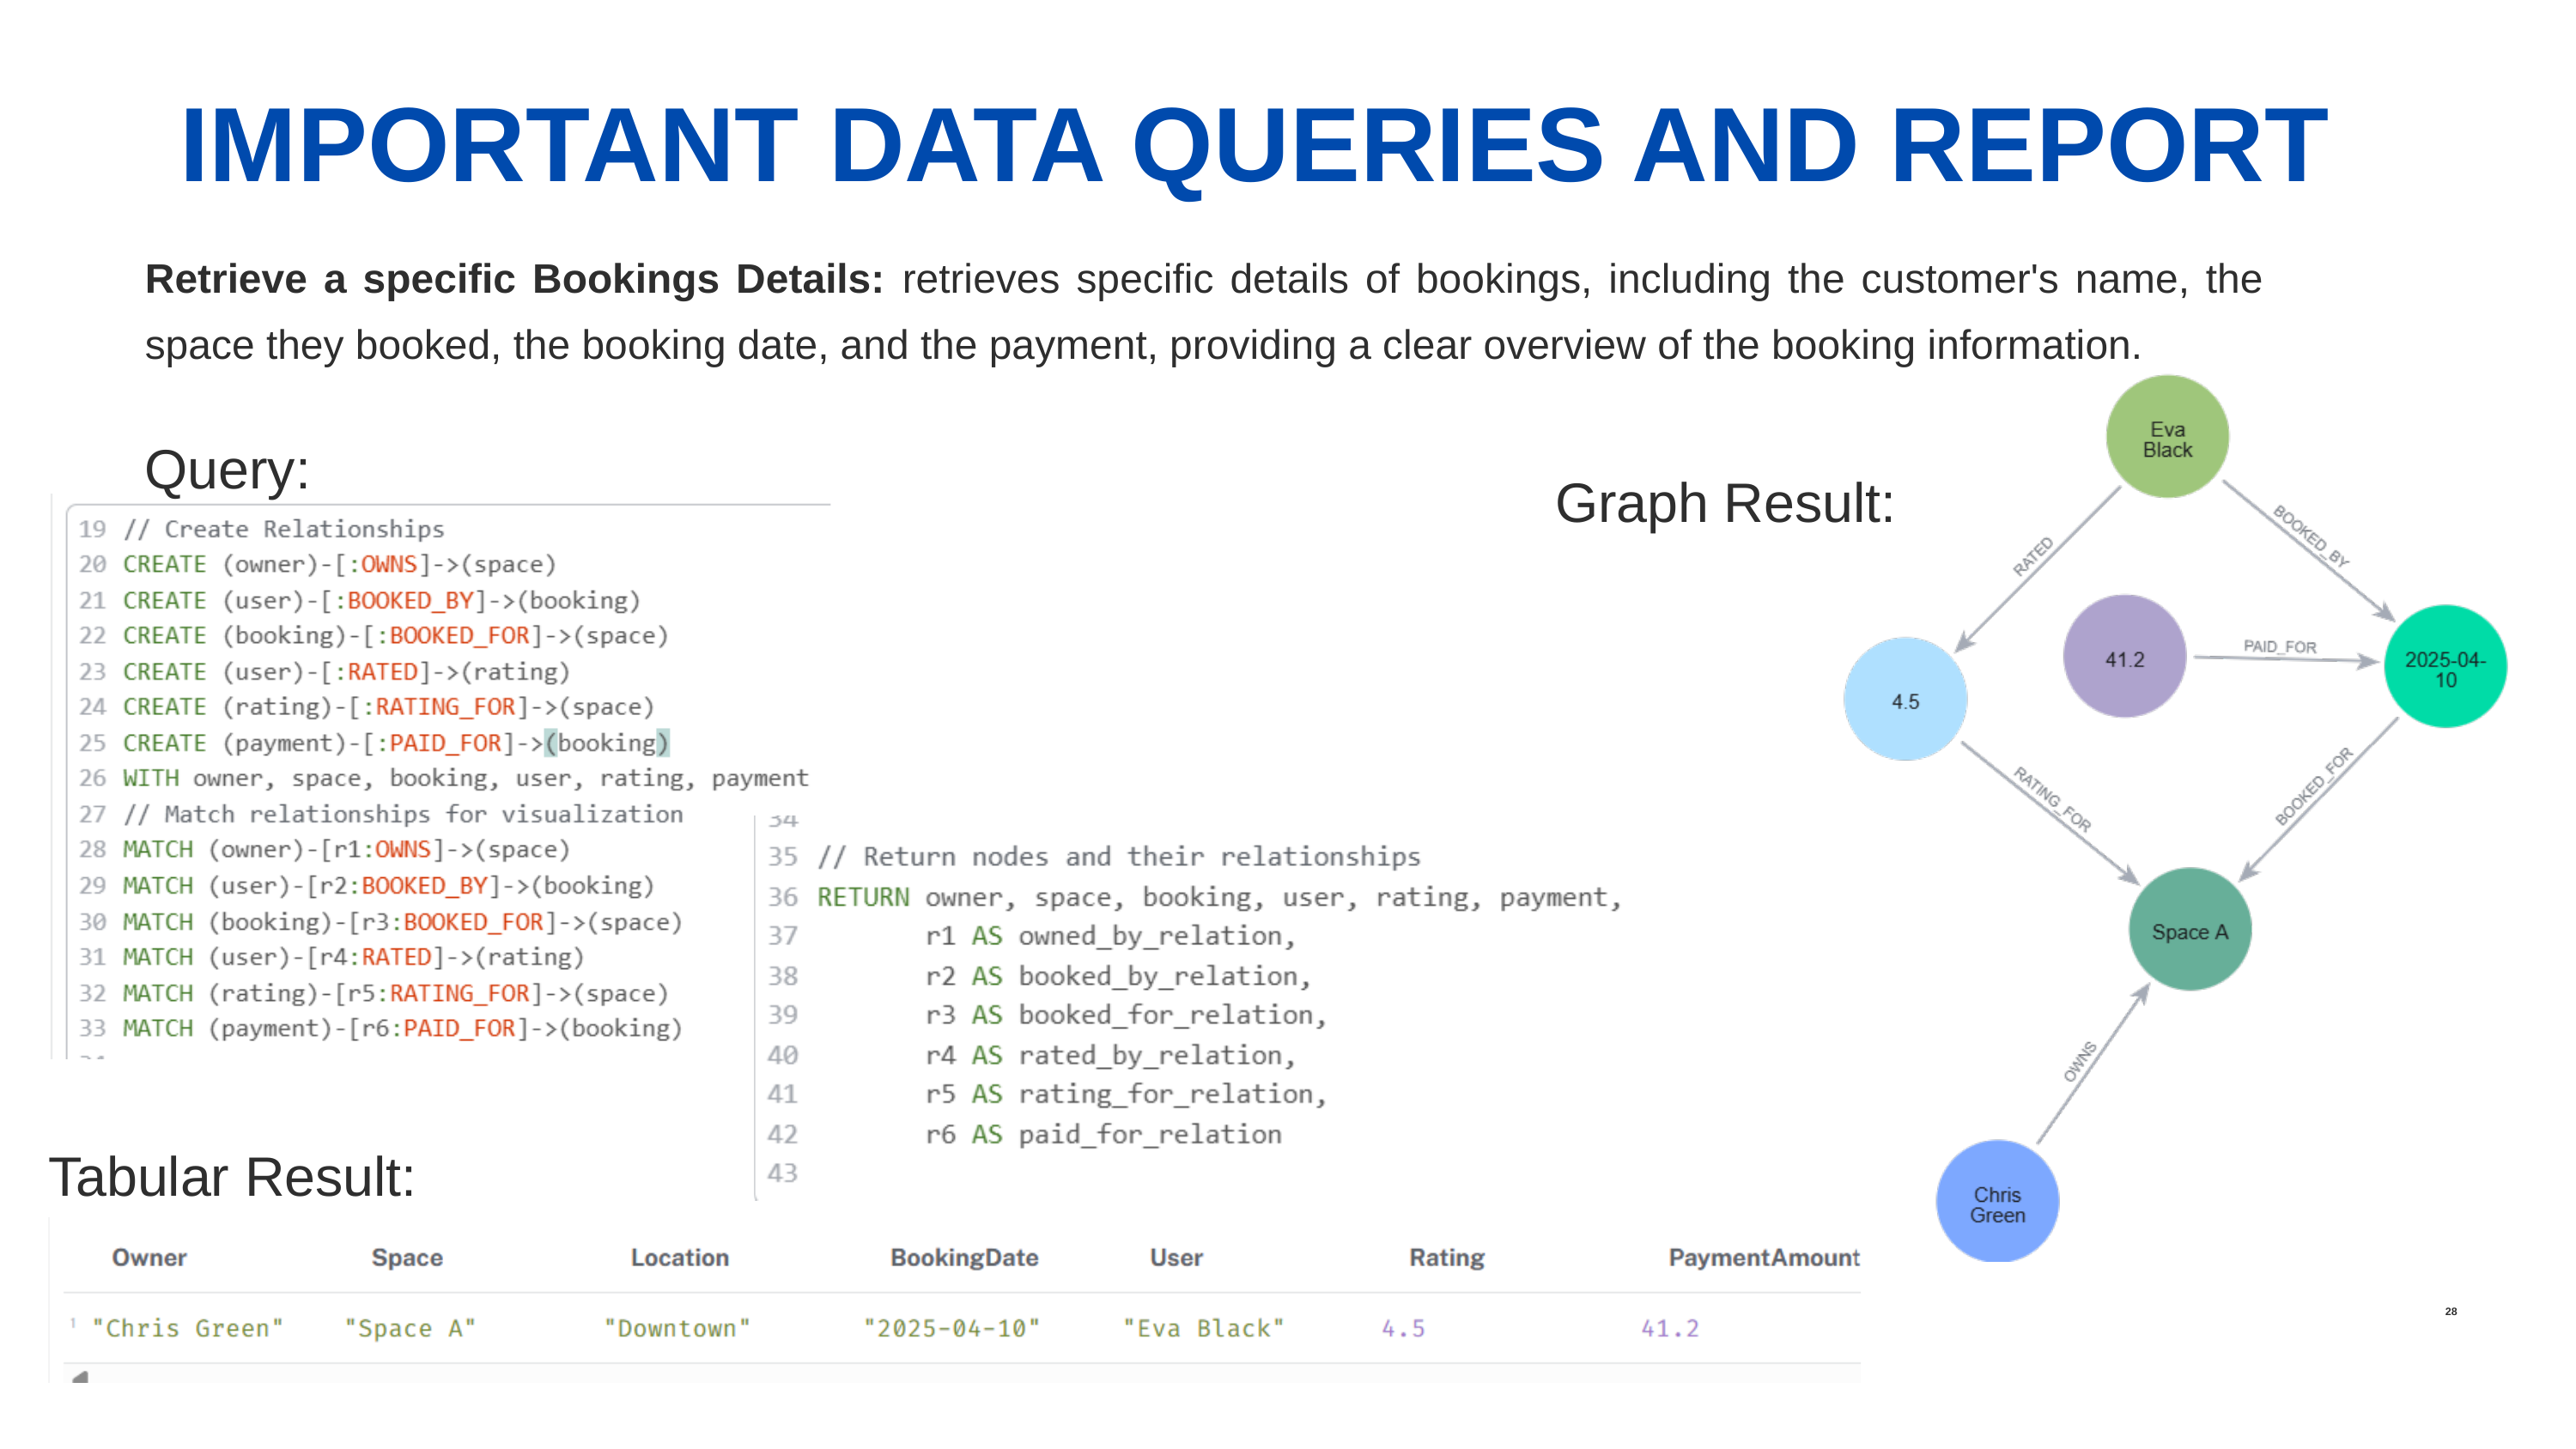

IMPORTANT DATA QUERIES AND REPORT
Retrieve a specific Bookings Details: retrieves specific details of bookings, including the customer's name, the space they booked, the booking date, and the payment, providing a clear overview of the booking information.

Query:
Graph Result:

Tabular Result:

28